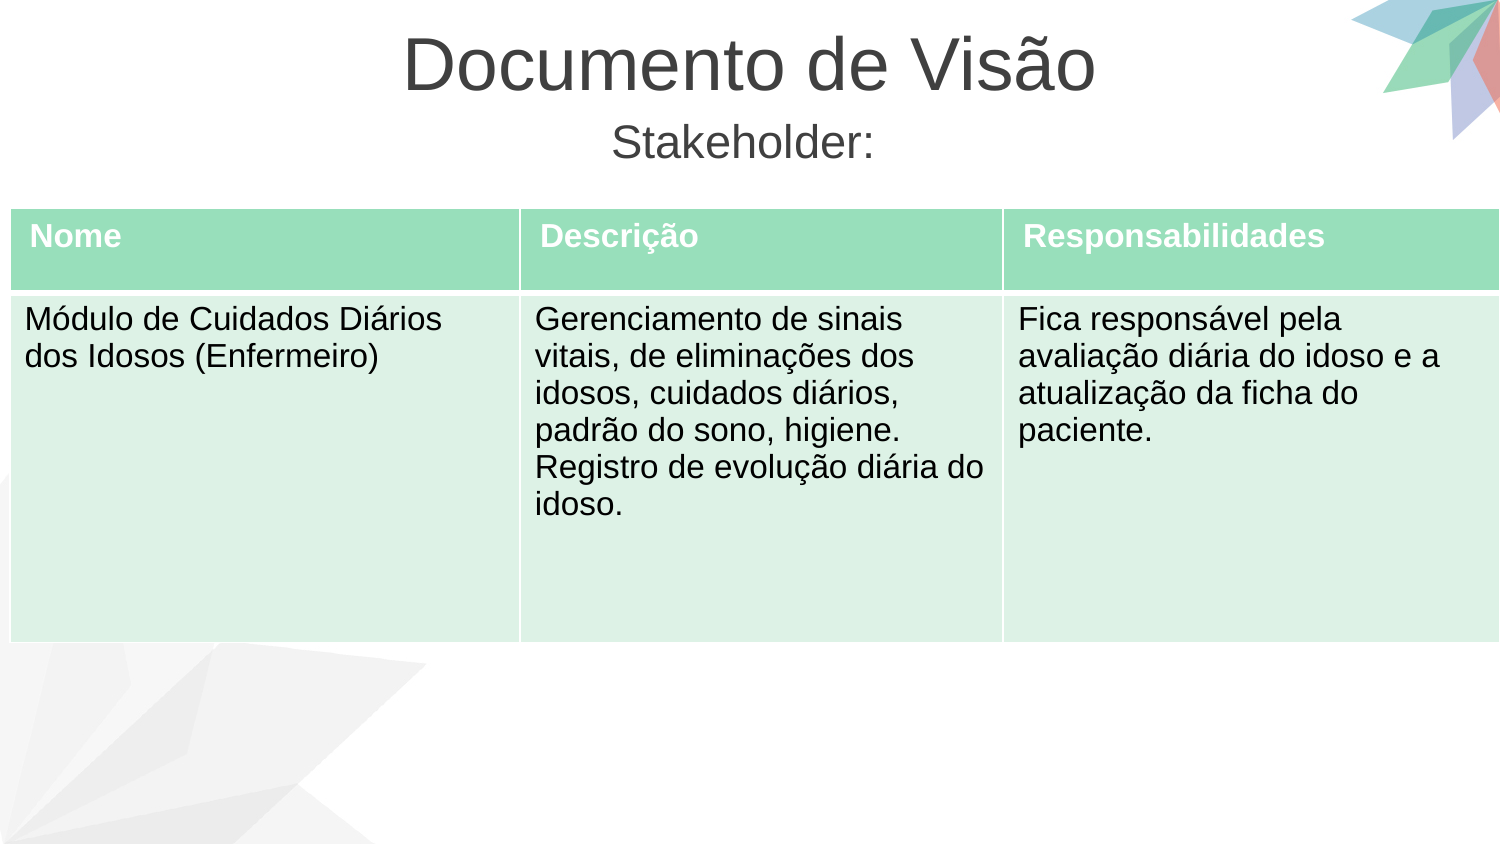

Documento de Visão
Stakeholder:
| Nome | Descrição | Responsabilidades |
| --- | --- | --- |
| Módulo de Cuidados Diários dos Idosos (Enfermeiro) | Gerenciamento de sinais vitais, de eliminações dos idosos, cuidados diários, padrão do sono, higiene. Registro de evolução diária do idoso. | Fica responsável pela avaliação diária do idoso e a atualização da ficha do paciente. |